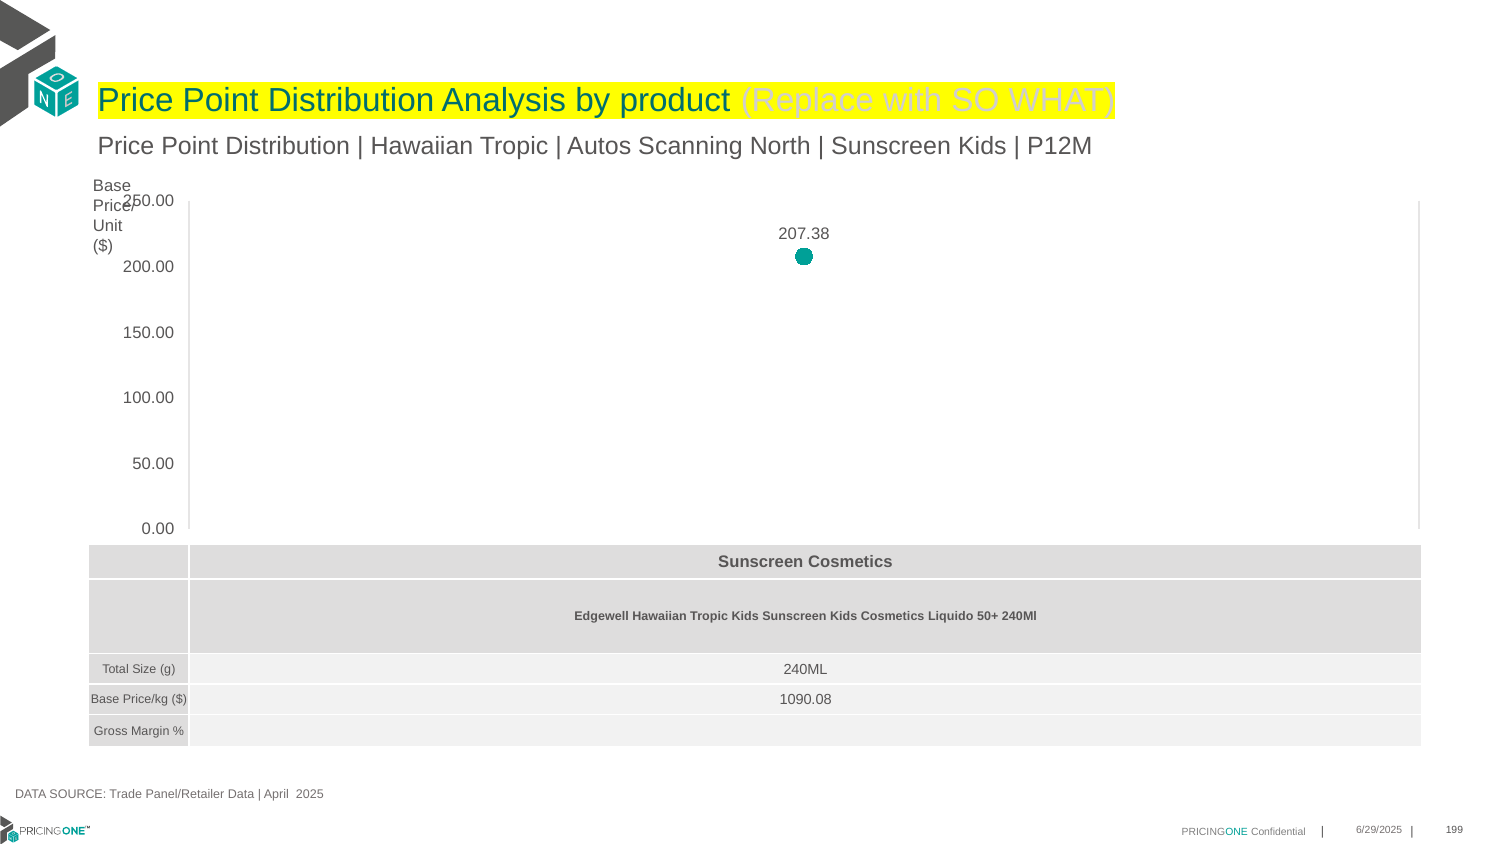

# Price Point Distribution Analysis by product (Replace with SO WHAT)
Price Point Distribution | Hawaiian Tropic | Autos Scanning North | Sunscreen Kids | P12M
Base Price/Unit ($)

### Chart

| Category | Base Price/Unit |
|---|---|
| Edgewell Hawaiian Tropic Kids Sunscreen Kids Cosmetics Liquido 50+ 240Ml | 207.38 |
|  | Sunscreen Cosmetics |
| --- | --- |
|  | Edgewell Hawaiian Tropic Kids Sunscreen Kids Cosmetics Liquido 50+ 240Ml |
| Total Size (g) | 240ML |
| Base Price/kg ($) | 1090.08 |
| Gross Margin % |  |
DATA SOURCE: Trade Panel/Retailer Data | April  2025
6/29/2025
199